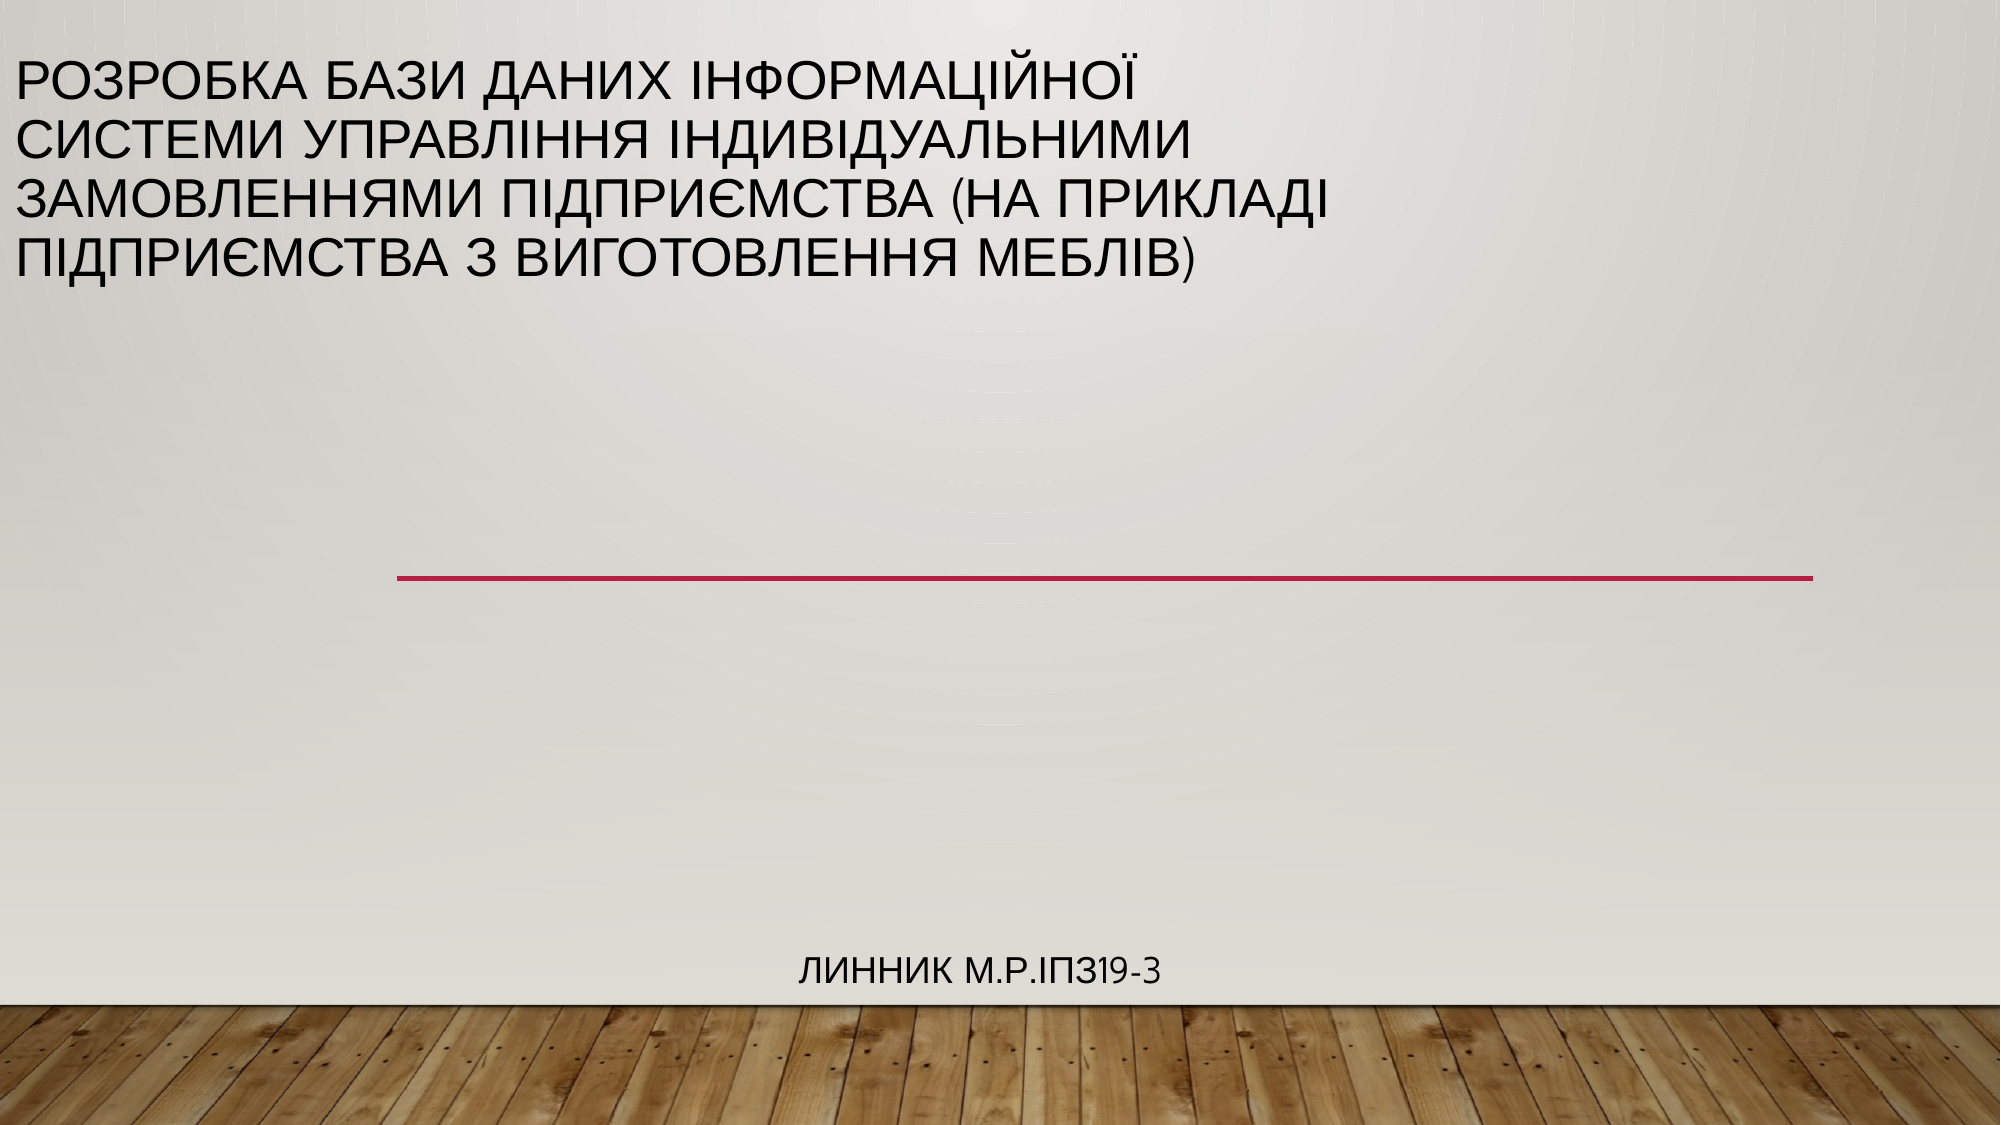

# Розробка Бази даних інформаційної системи управління індивідуальними замовленнями підприємства (на прикладі підприємства з виготовлення меблів)
Линник м.Р.іпз19-3